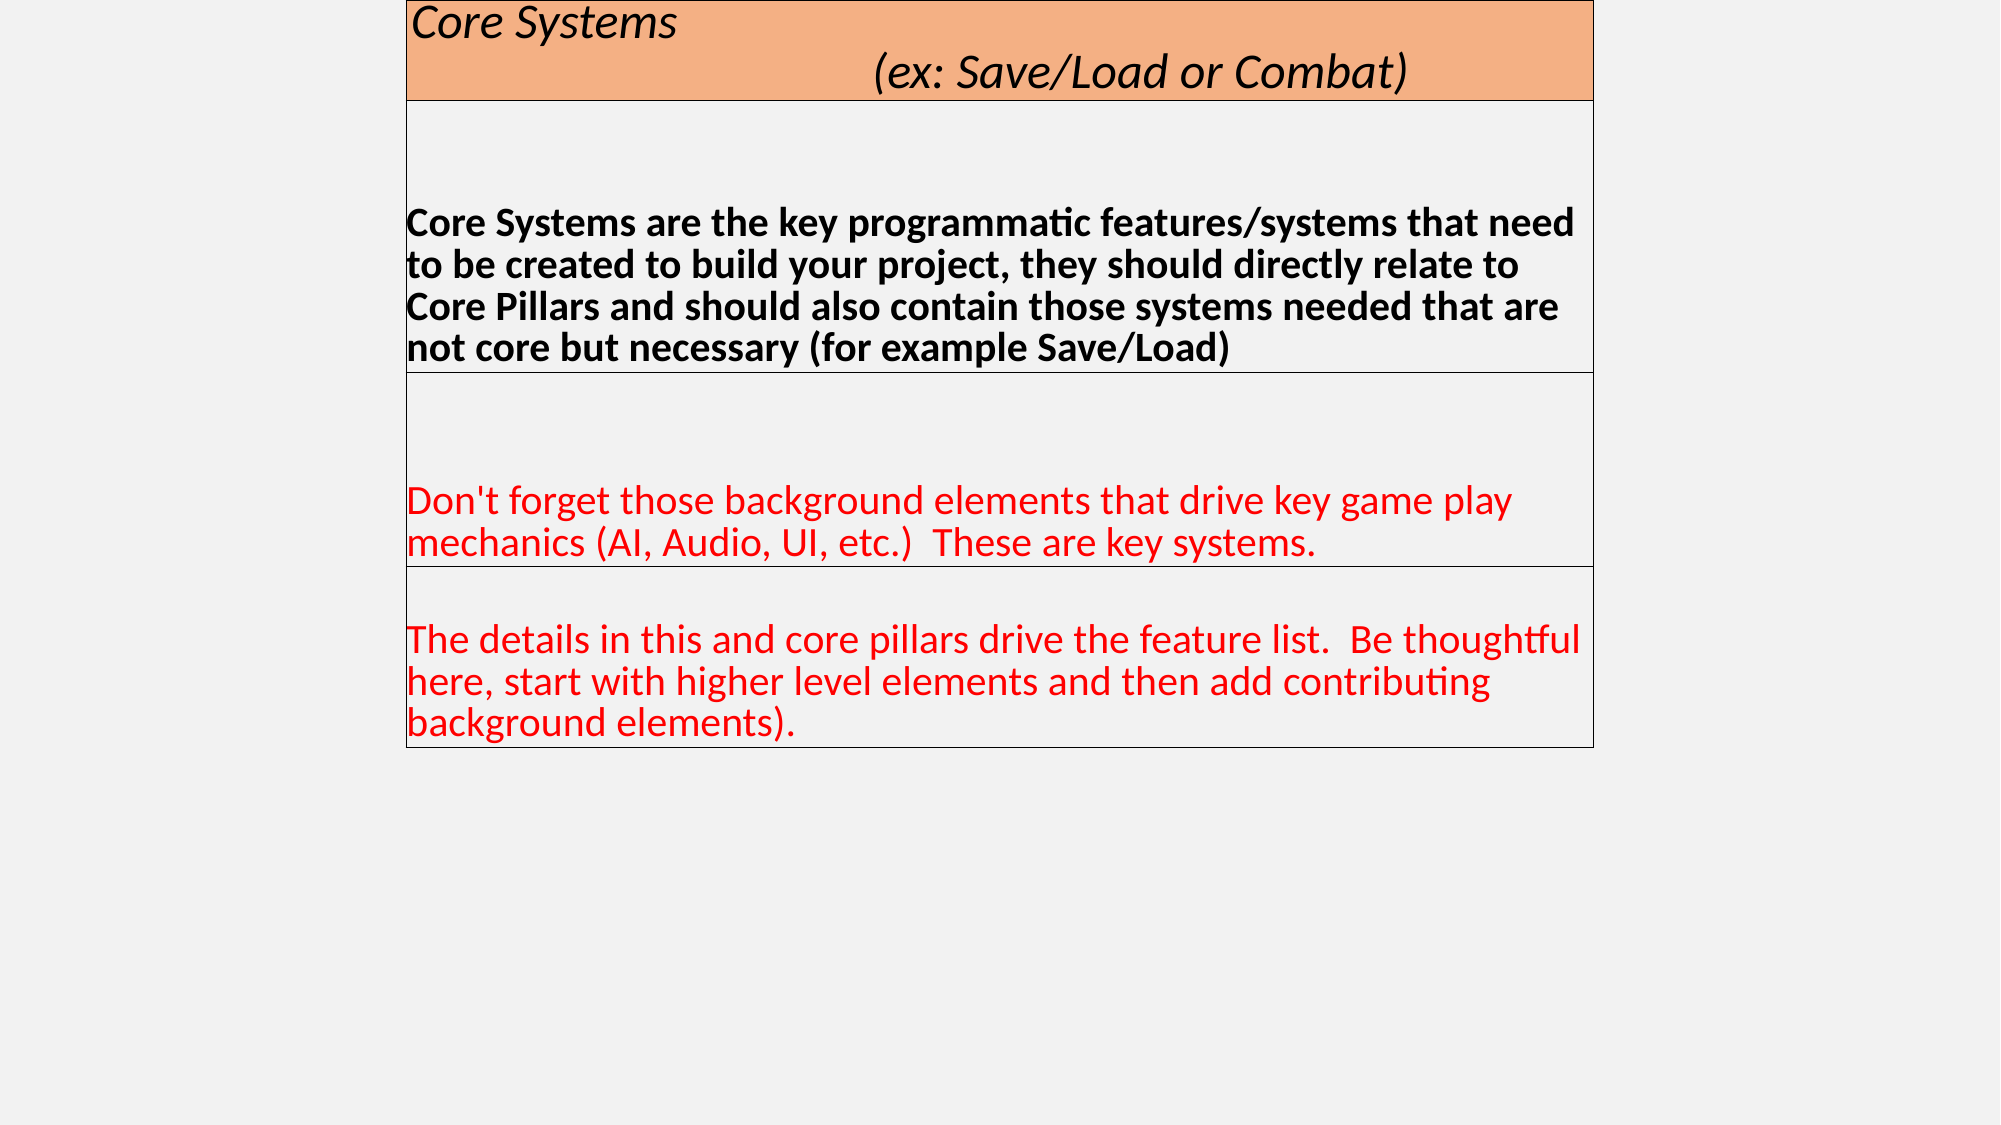

| Core Systems (ex: Save/Load or Combat) |
| --- |
| Core Systems are the key programmatic features/systems that need to be created to build your project, they should directly relate to Core Pillars and should also contain those systems needed that are not core but necessary (for example Save/Load) |
| Don't forget those background elements that drive key game play mechanics (AI, Audio, UI, etc.) These are key systems. |
| The details in this and core pillars drive the feature list. Be thoughtful here, start with higher level elements and then add contributing background elements). |